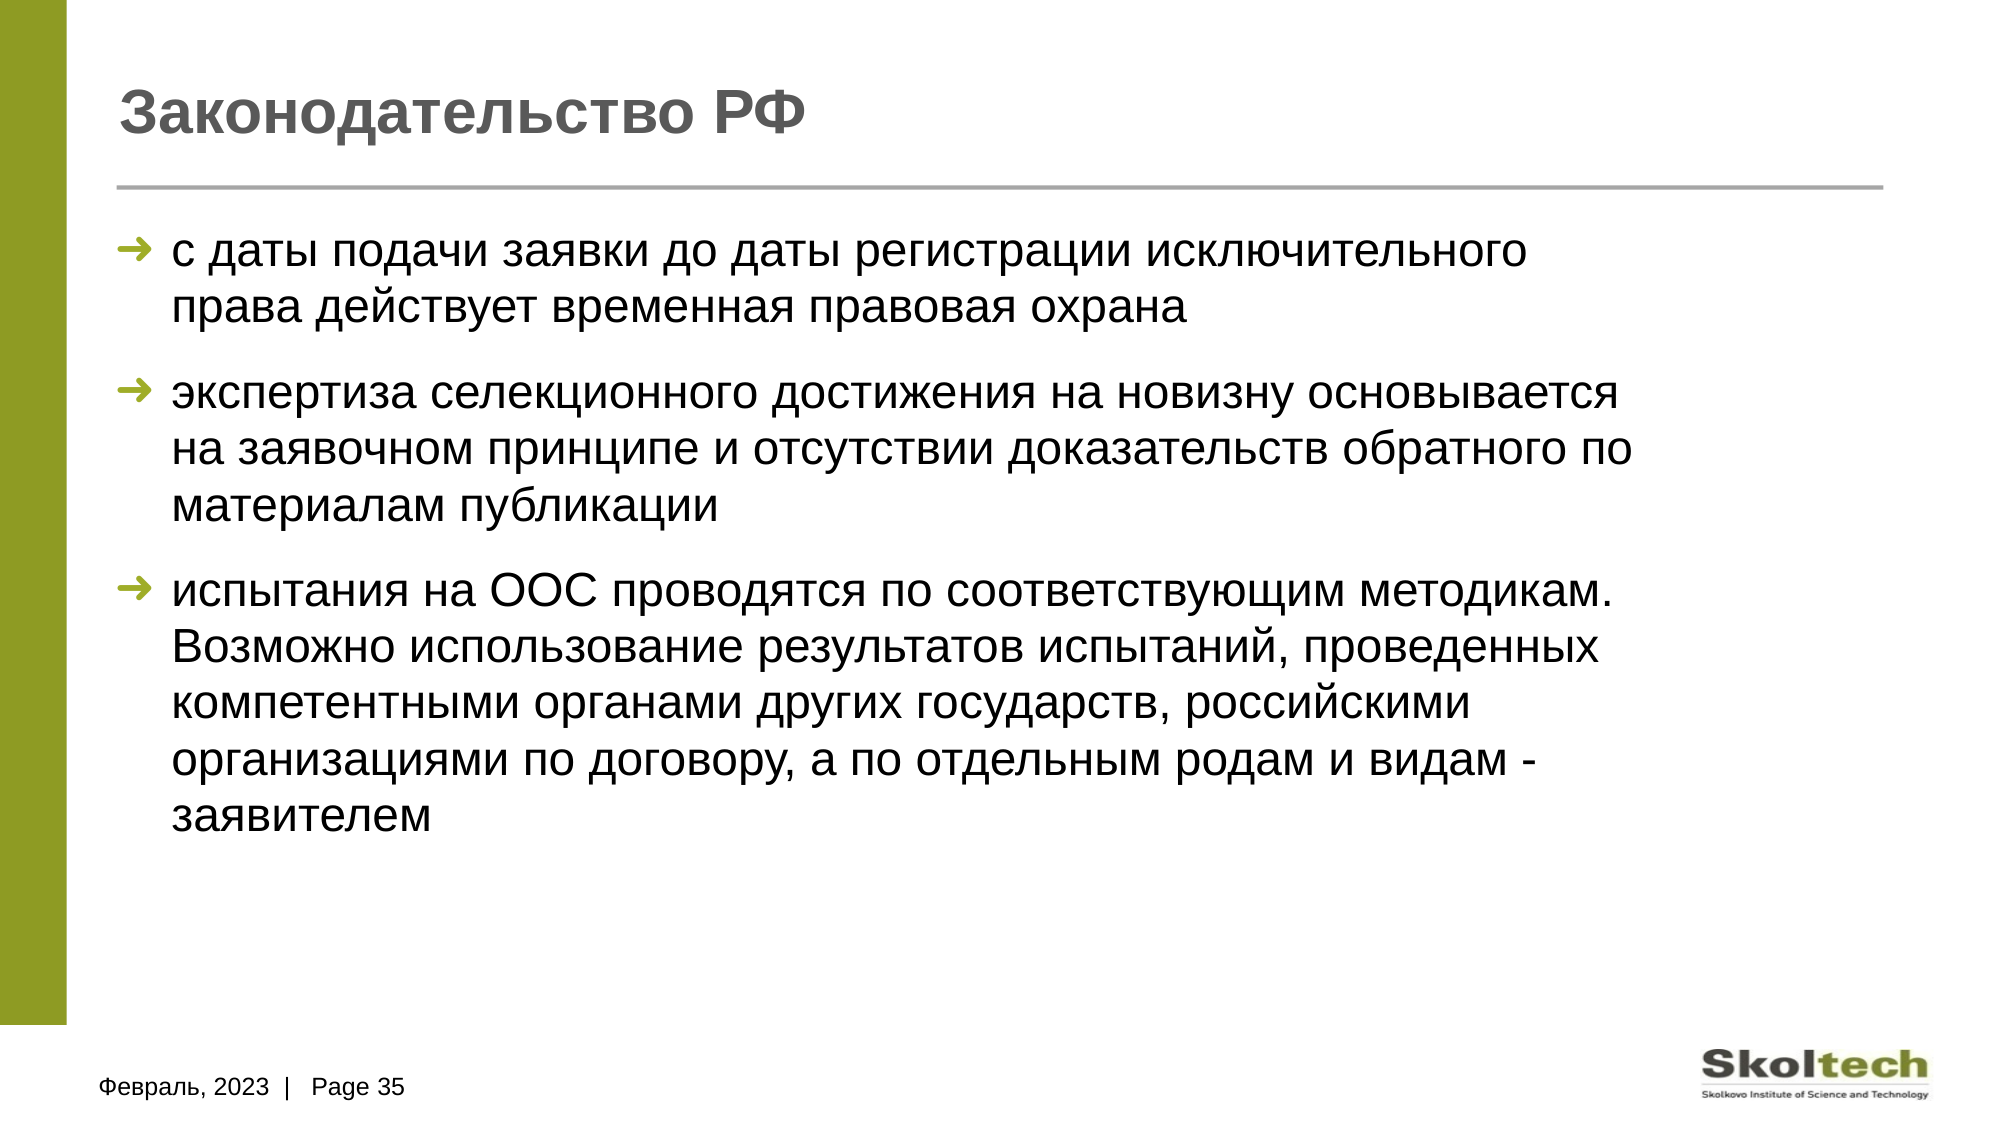

# Законодательство РФ
с даты подачи заявки до даты регистрации исключительного права действует временная правовая охрана
экспертиза селекционного достижения на новизну основывается на заявочном принципе и отсутствии доказательств обратного по материалам публикации
испытания на ООС проводятся по соответствующим методикам. Возможно использование результатов испытаний, проведенных компетентными органами других государств, российскими организациями по договору, а по отдельным родам и видам - заявителем

Февраль, 2023  |   Page 35